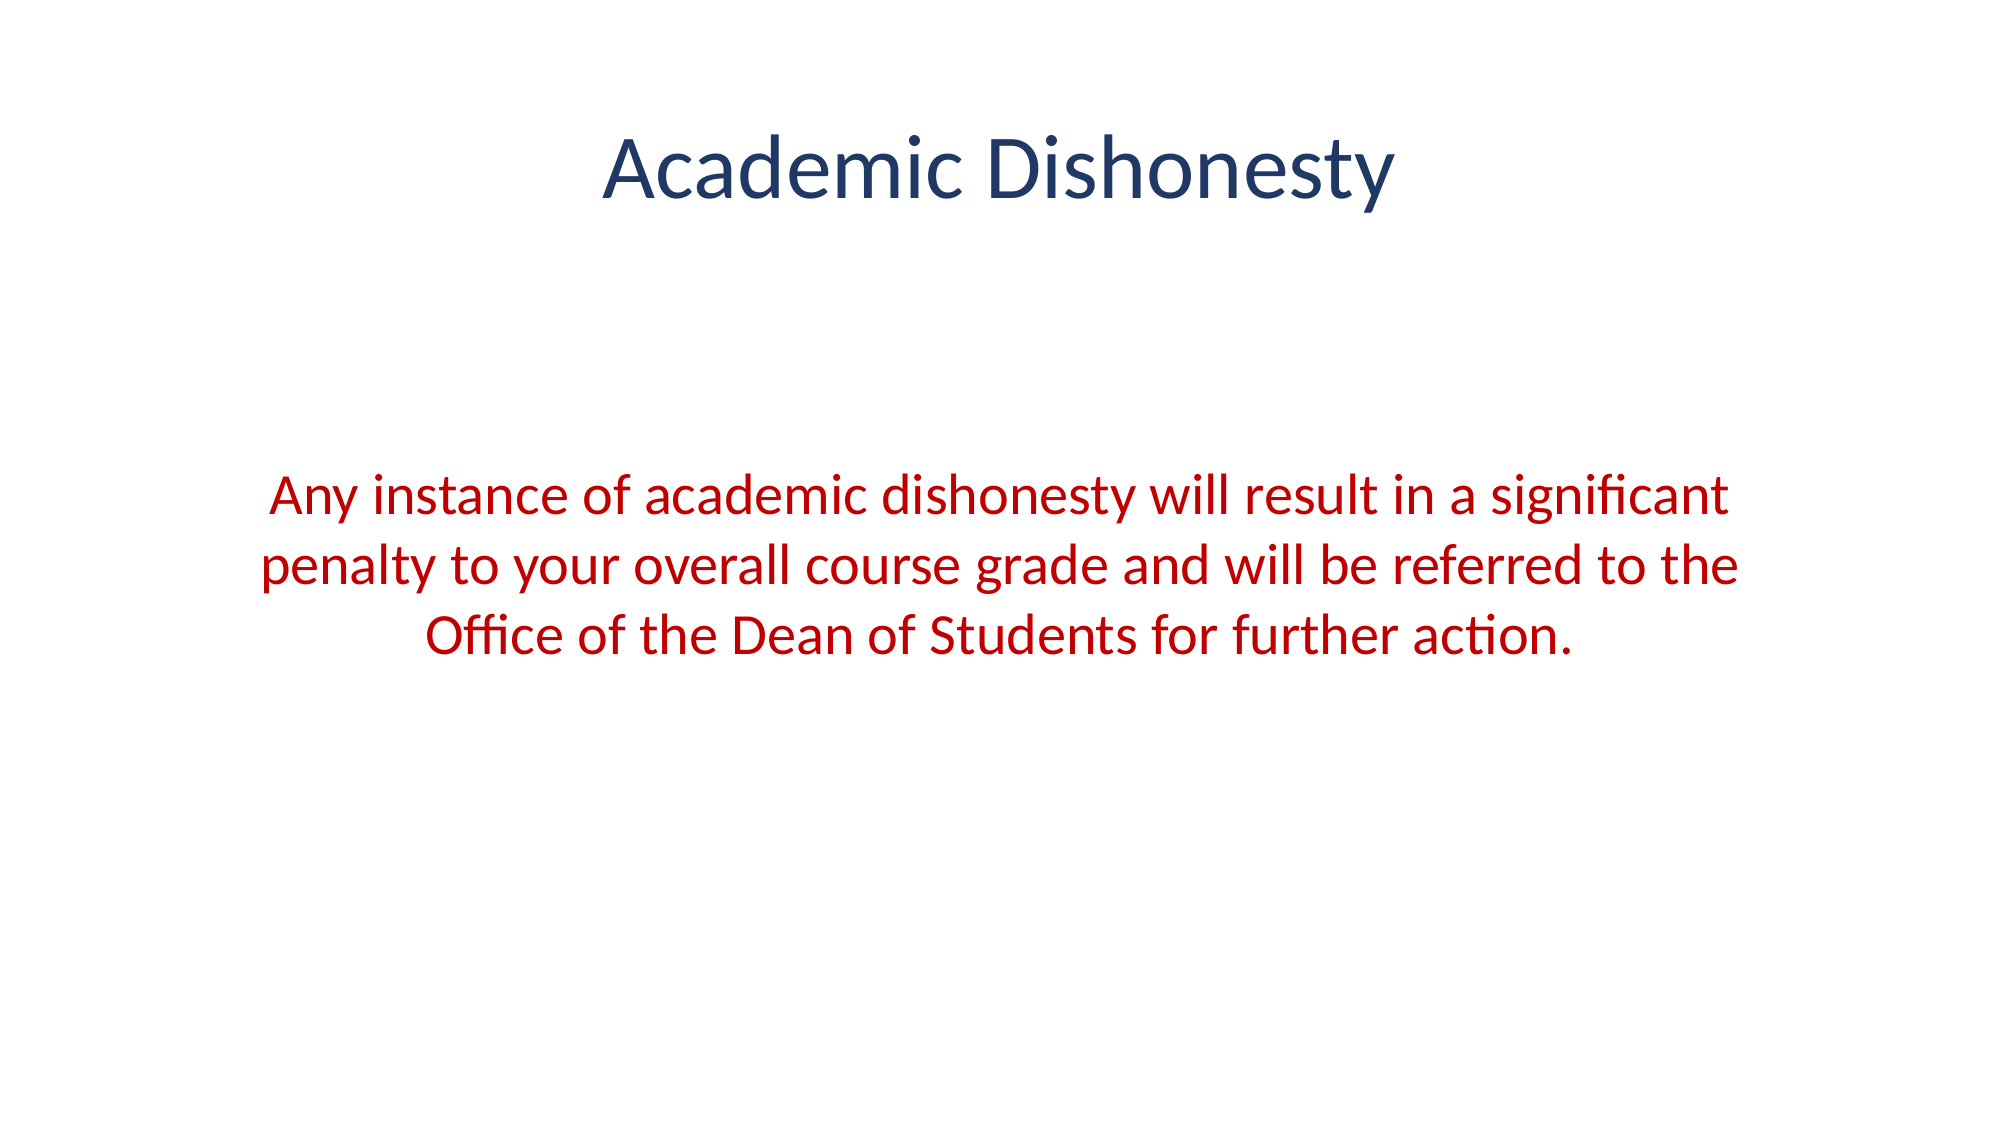

# Academic Dishonesty
Any instance of academic dishonesty will result in a significant penalty to your overall course grade and will be referred to the Office of the Dean of Students for further action.